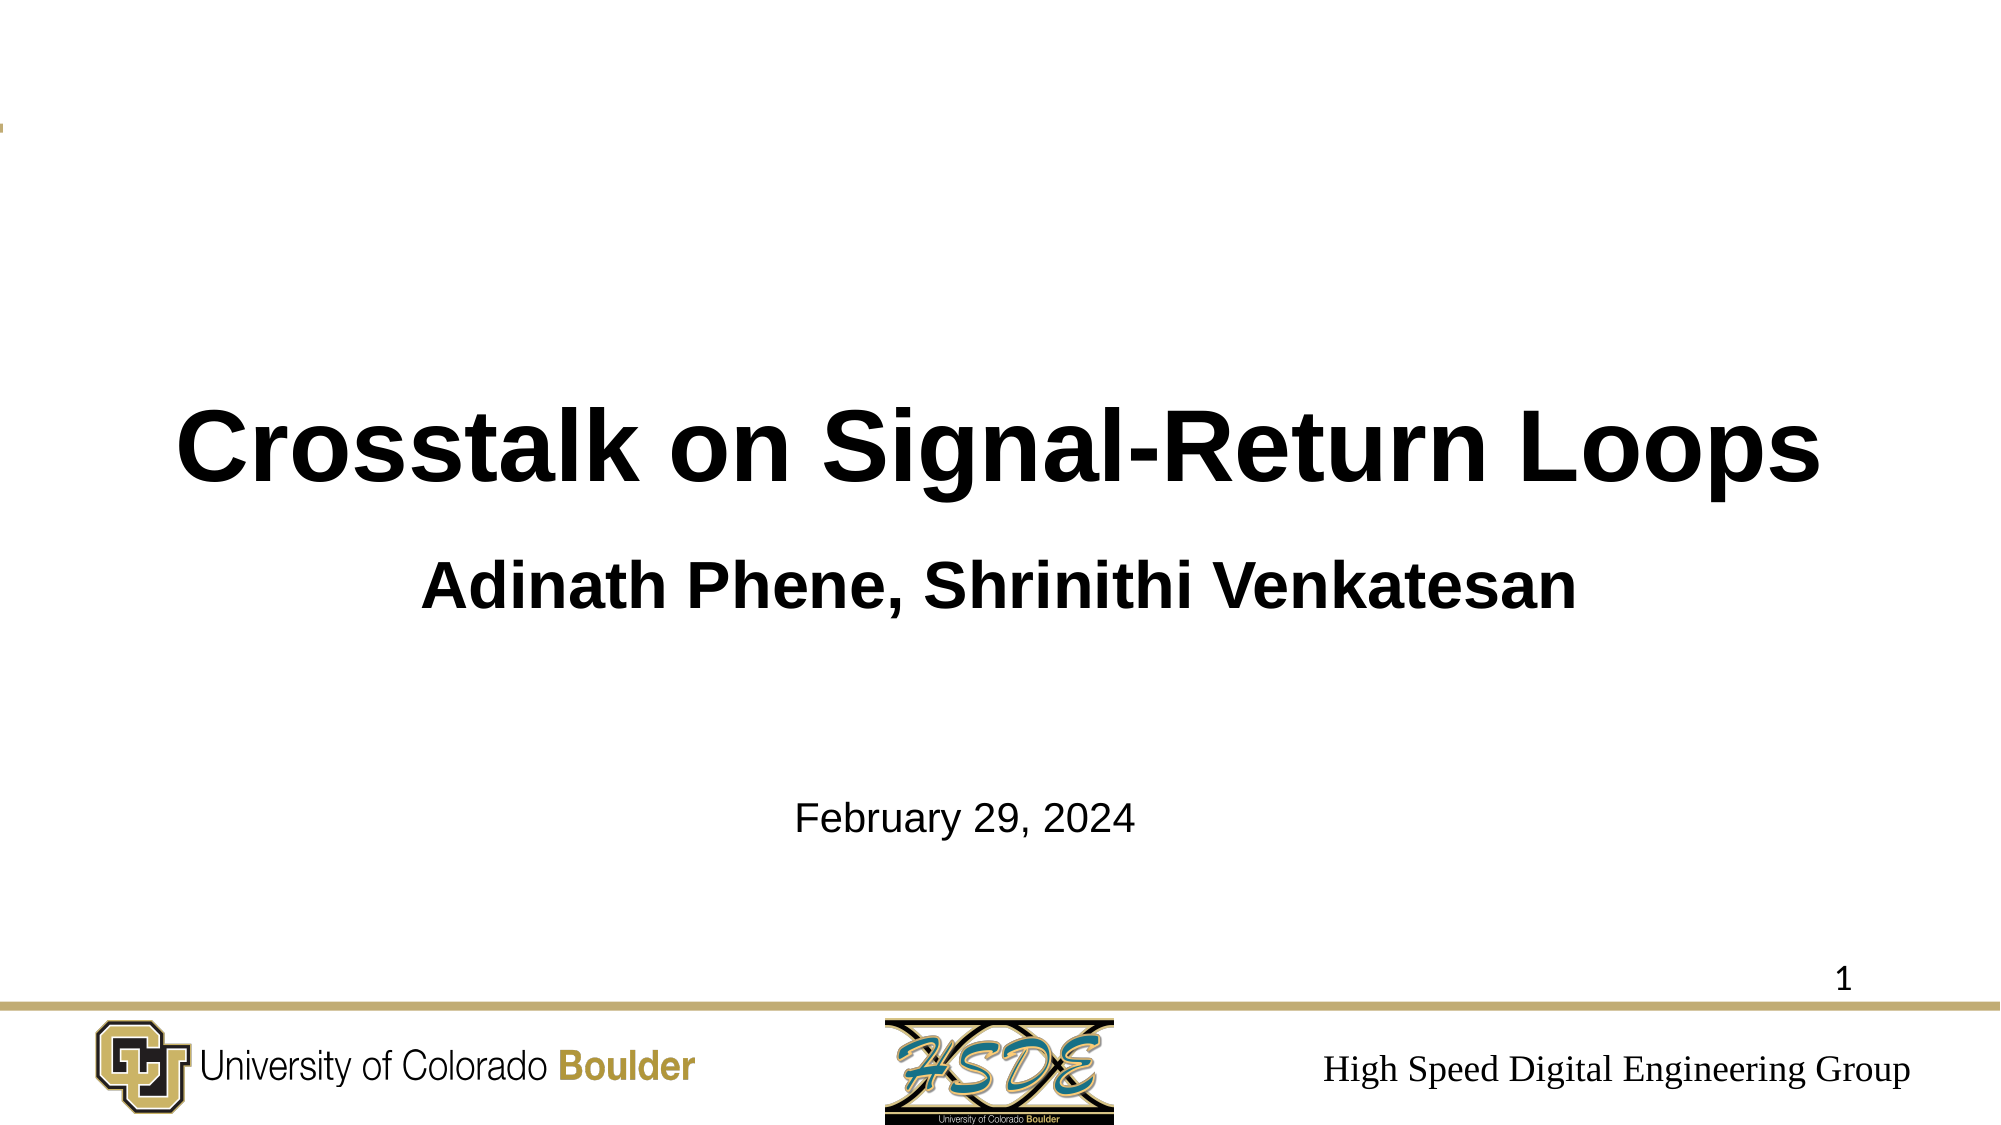

# Crosstalk on Signal-Return Loops Adinath Phene, Shrinithi Venkatesan
February 29, 2024

1